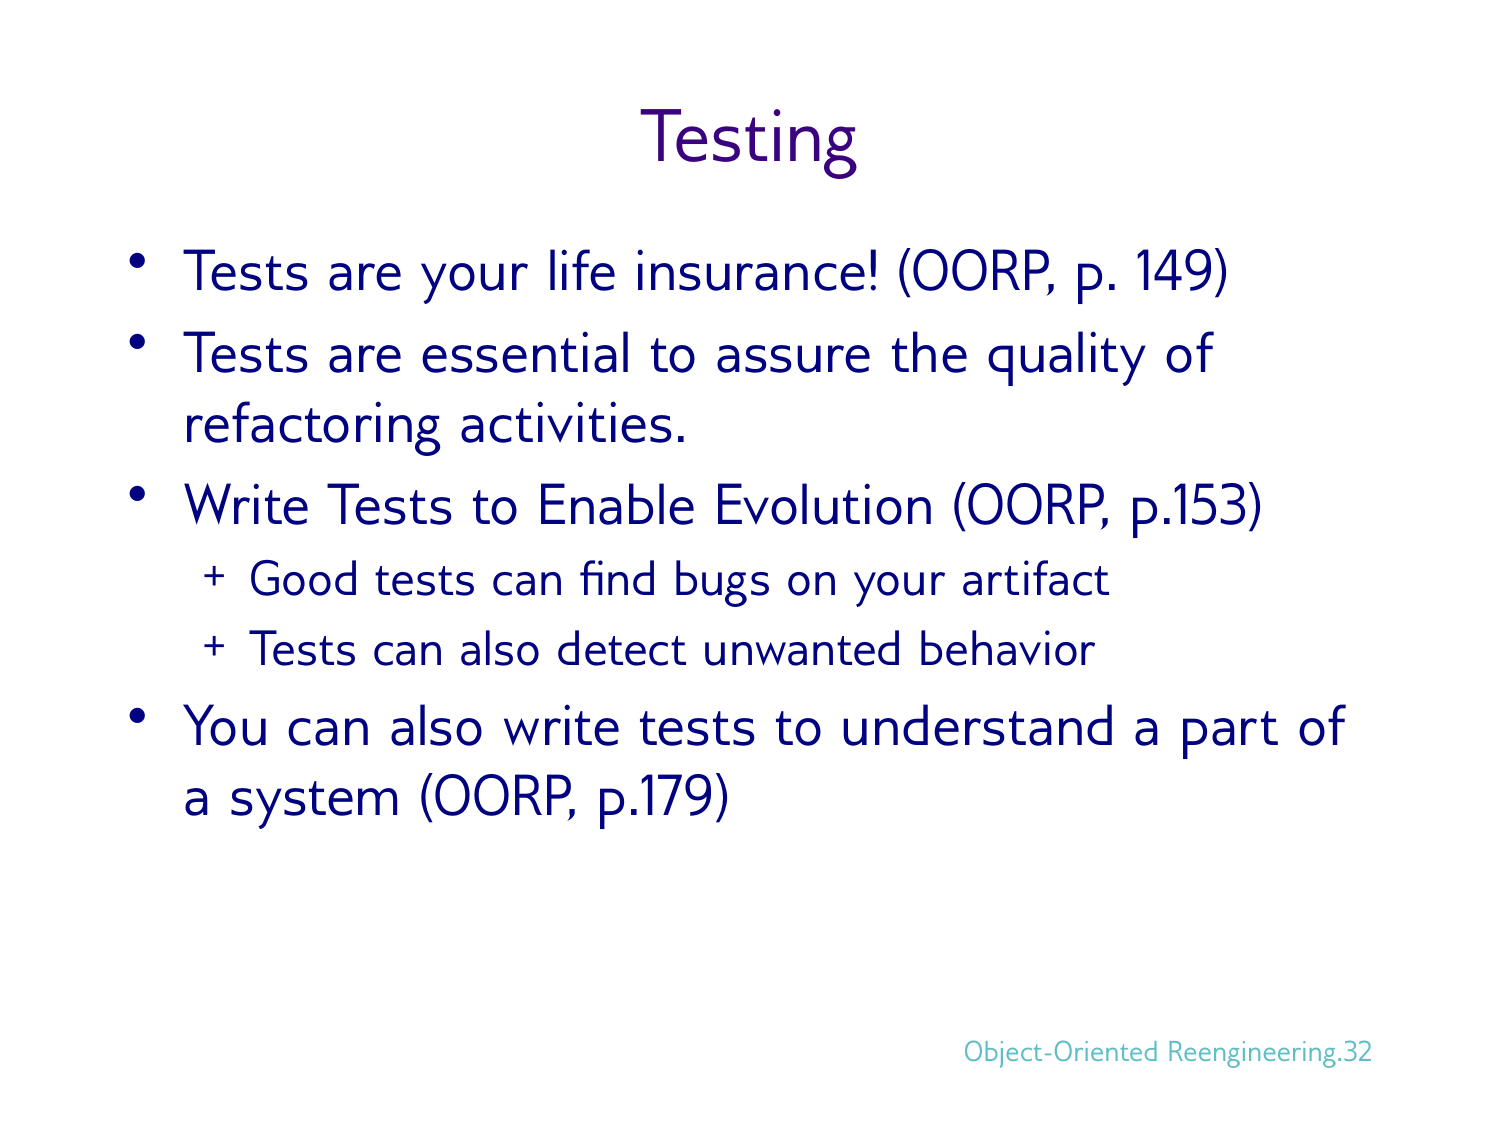

# Testing
Tests are your life insurance! (OORP, p. 149)
Tests are essential to assure the quality of refactoring activities.
Write Tests to Enable Evolution (OORP, p.153)
Good tests can find bugs on your artifact
Tests can also detect unwanted behavior
You can also write tests to understand a part of a system (OORP, p.179)

Object-Oriented Reengineering.32